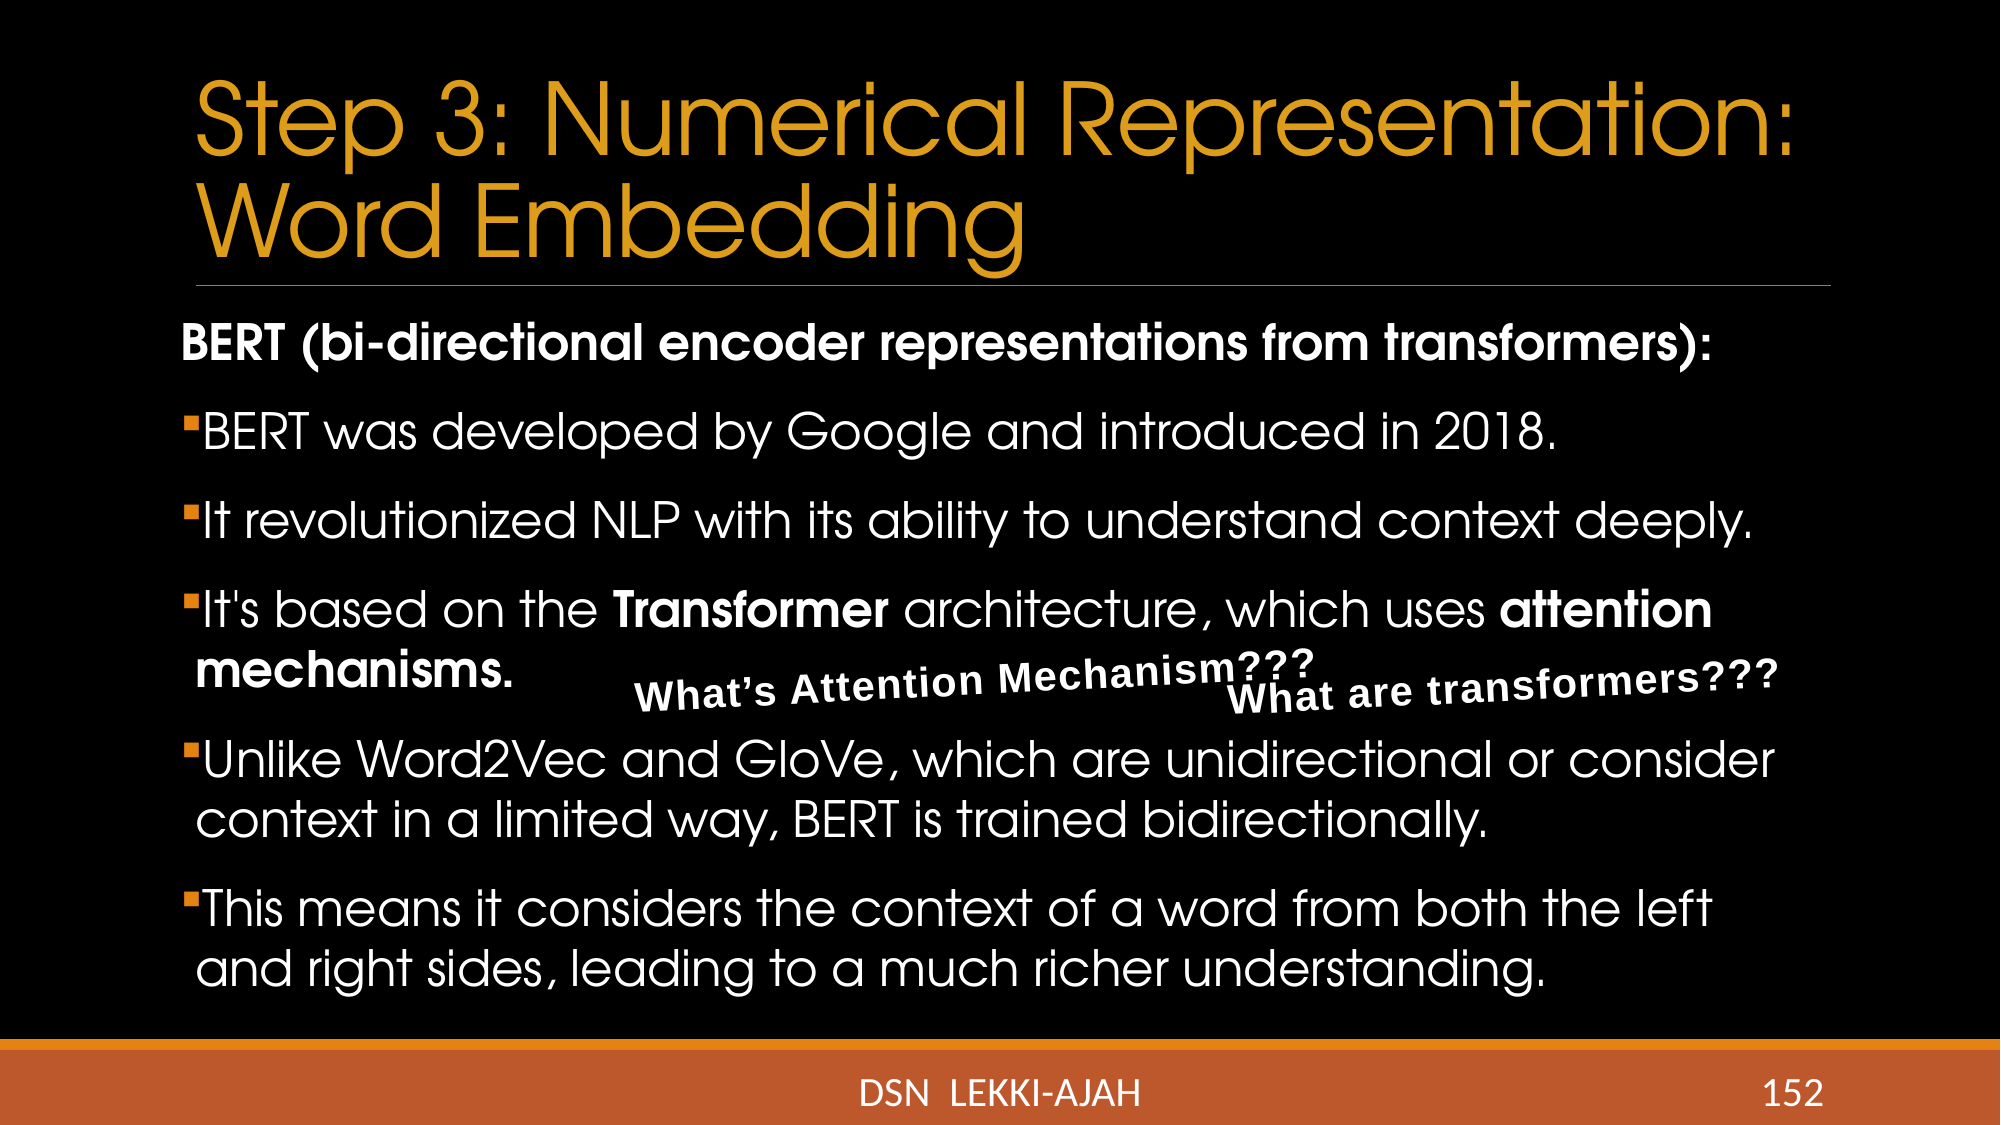

# Step 3: Numerical Representation: Word Embedding
BERT (bi-directional encoder representations from transformers):
BERT was developed by Google and introduced in 2018.
It revolutionized NLP with its ability to understand context deeply.
It's based on the Transformer architecture, which uses attention mechanisms.
Unlike Word2Vec and GloVe, which are unidirectional or consider context in a limited way, BERT is trained bidirectionally.
This means it considers the context of a word from both the left and right sides, leading to a much richer understanding.

What’s Attention Mechanism???
What are transformers???

DSN  LEKKI-AJAH
152